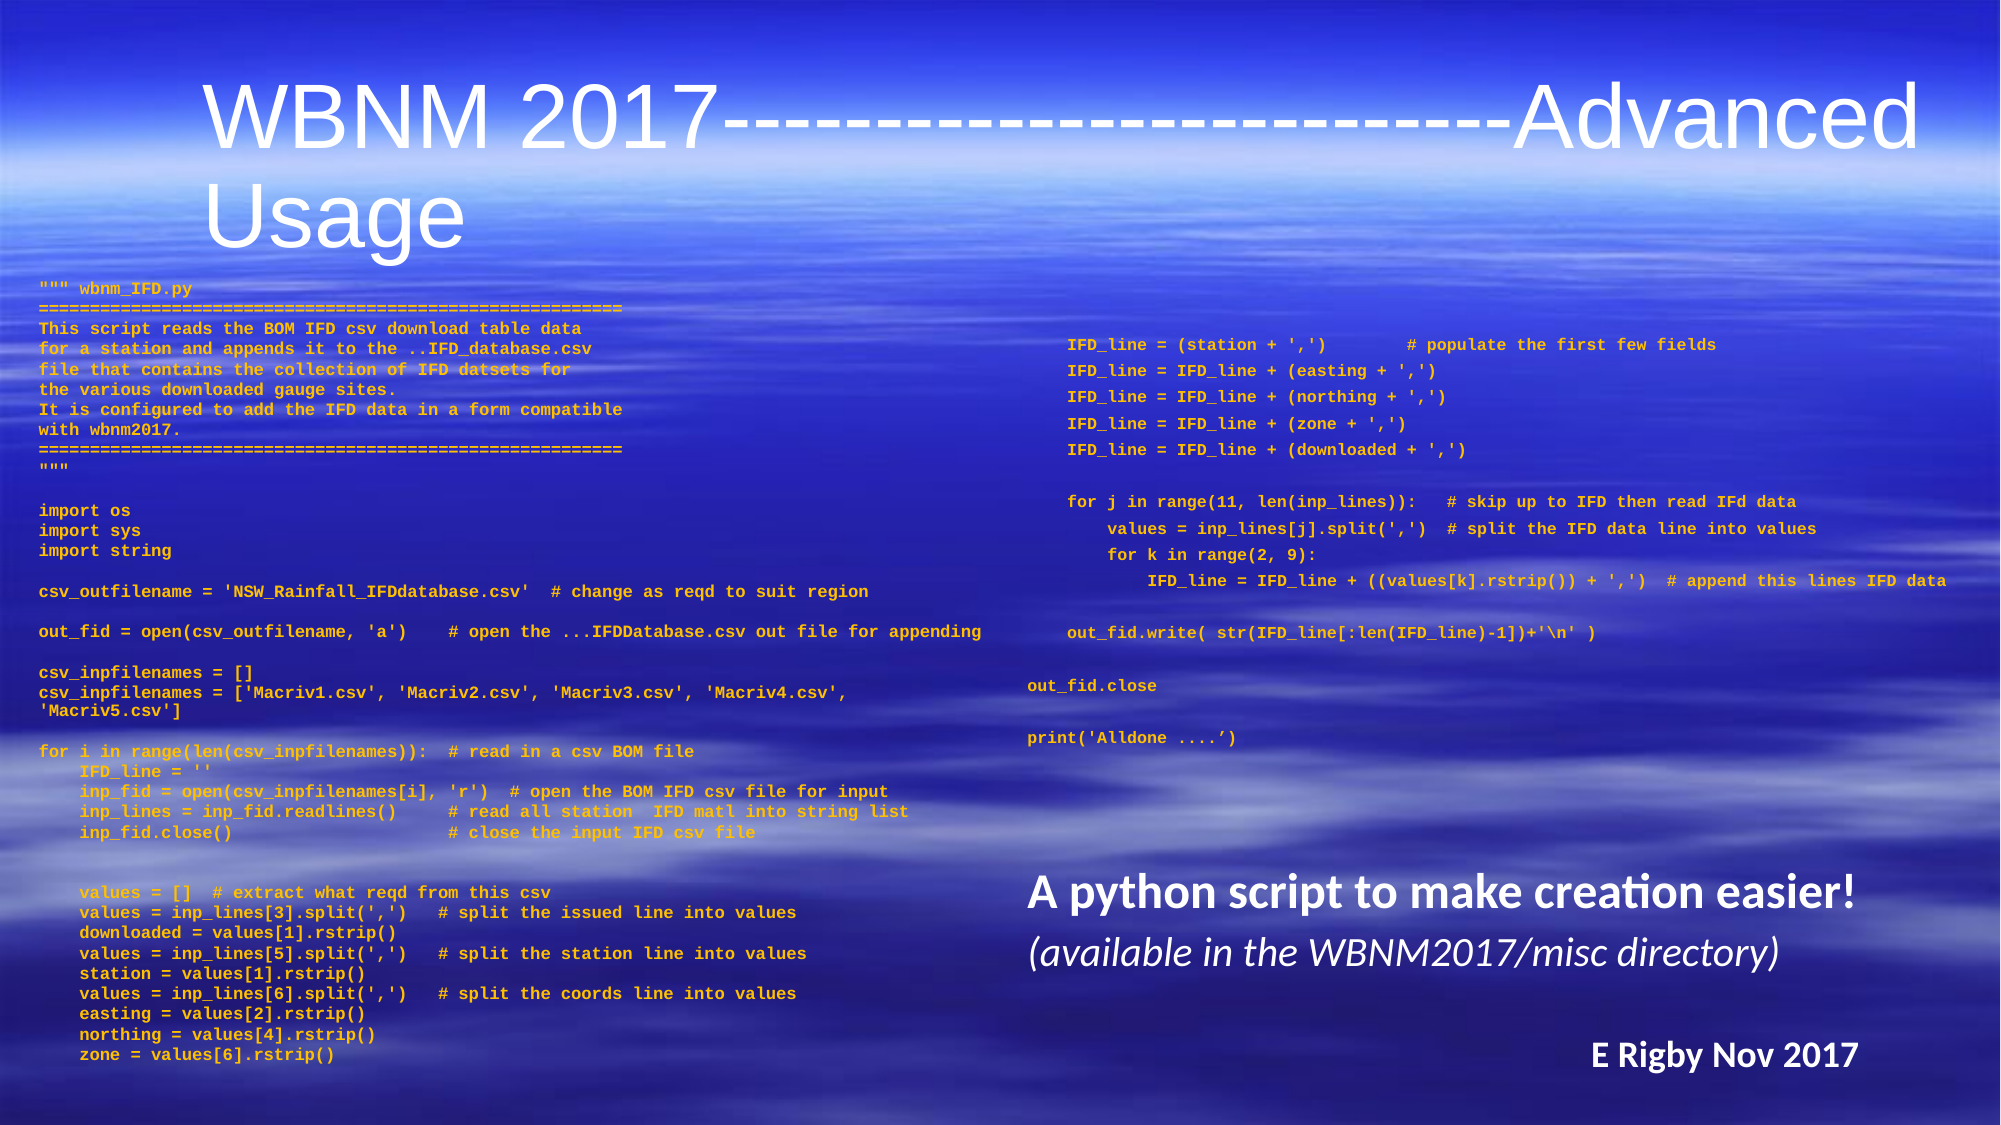

WBNM 2017--------------------------Advanced Usage
""" wbnm_IFD.py
=========================================================
This script reads the BOM IFD csv download table data
for a station and appends it to the ..IFD_database.csv
file that contains the collection of IFD datsets for
the various downloaded gauge sites.
It is configured to add the IFD data in a form compatible
with wbnm2017.
=========================================================
"""

import os
import sys
import string

csv_outfilename = 'NSW_Rainfall_IFDdatabase.csv'  # change as reqd to suit region

out_fid = open(csv_outfilename, 'a')    # open the ...IFDDatabase.csv out file for appending

csv_inpfilenames = []
csv_inpfilenames = ['Macriv1.csv', 'Macriv2.csv', 'Macriv3.csv', 'Macriv4.csv', 'Macriv5.csv']

for i in range(len(csv_inpfilenames)):  # read in a csv BOM file
    IFD_line = ''
    inp_fid = open(csv_inpfilenames[i], 'r')  # open the BOM IFD csv file for input
    inp_lines = inp_fid.readlines()     # read all station  IFD matl into string list
    inp_fid.close()                     # close the input IFD csv file

    values = []  # extract what reqd from this csv
    values = inp_lines[3].split(',')   # split the issued line into values
    downloaded = values[1].rstrip()
    values = inp_lines[5].split(',')   # split the station line into values
    station = values[1].rstrip()
    values = inp_lines[6].split(',')   # split the coords line into values
    easting = values[2].rstrip()
    northing = values[4].rstrip()
    zone = values[6].rstrip()

    IFD_line = (station + ',')        # populate the first few fields
    IFD_line = IFD_line + (easting + ',')
    IFD_line = IFD_line + (northing + ',')
    IFD_line = IFD_line + (zone + ',')
    IFD_line = IFD_line + (downloaded + ',')

    for j in range(11, len(inp_lines)):   # skip up to IFD then read IFd data
        values = inp_lines[j].split(',')  # split the IFD data line into values
        for k in range(2, 9):
            IFD_line = IFD_line + ((values[k].rstrip()) + ',')  # append this lines IFD data

    out_fid.write( str(IFD_line[:len(IFD_line)-1])+'\n' )

out_fid.close

print('Alldone ....’)

A python script to make creation easier!
(available in the WBNM2017/misc directory)
E Rigby Nov 2017